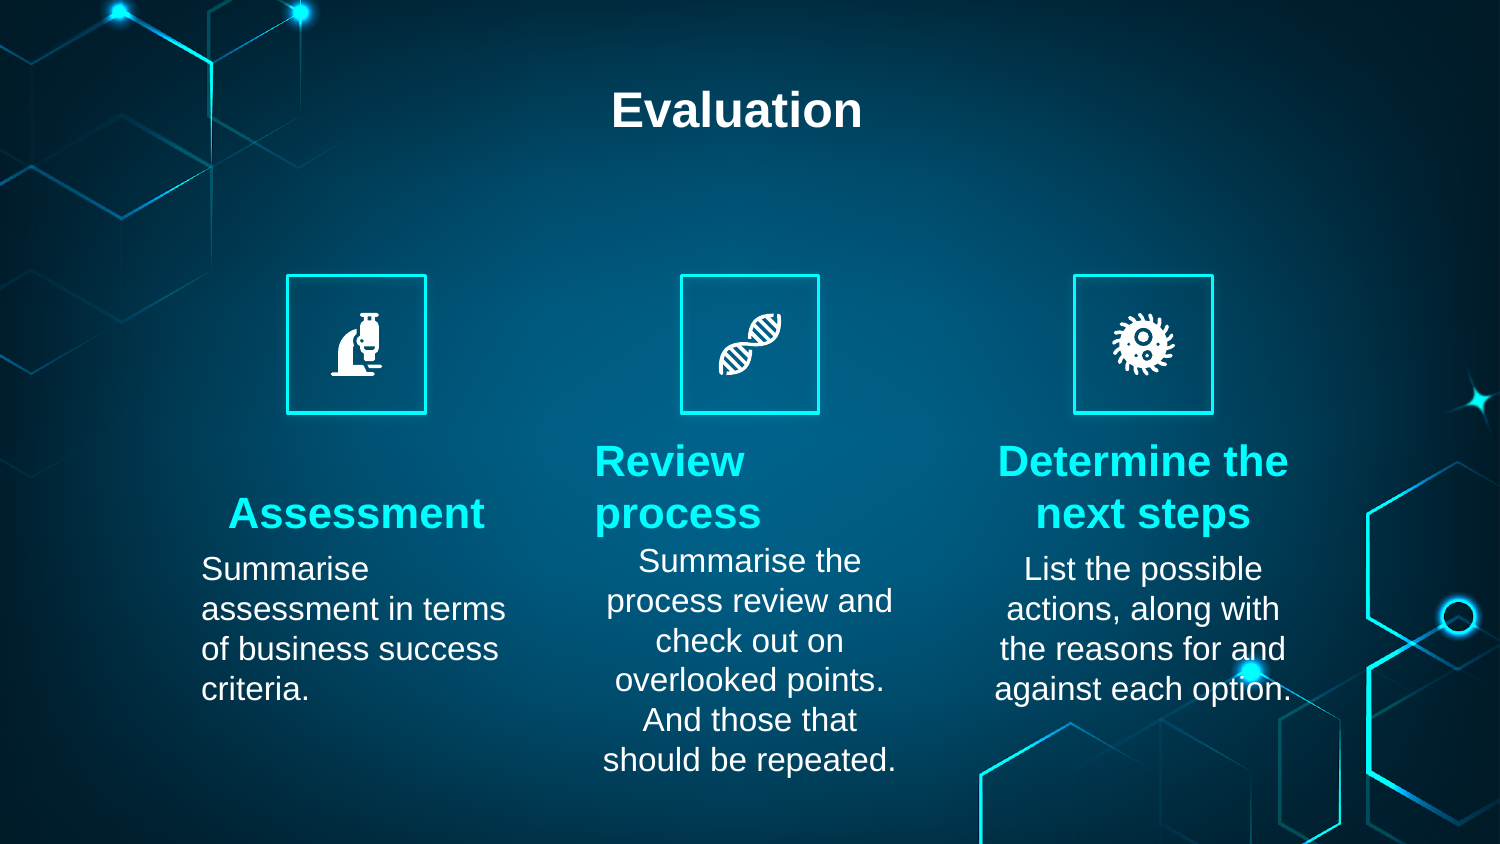

Evaluation

# Assessment
Review process
Determine the next steps
Summarise the process review and check out on overlooked points. And those that should be repeated.
Summarise assessment in terms of business success criteria.
List the possible actions, along with the reasons for and against each option.